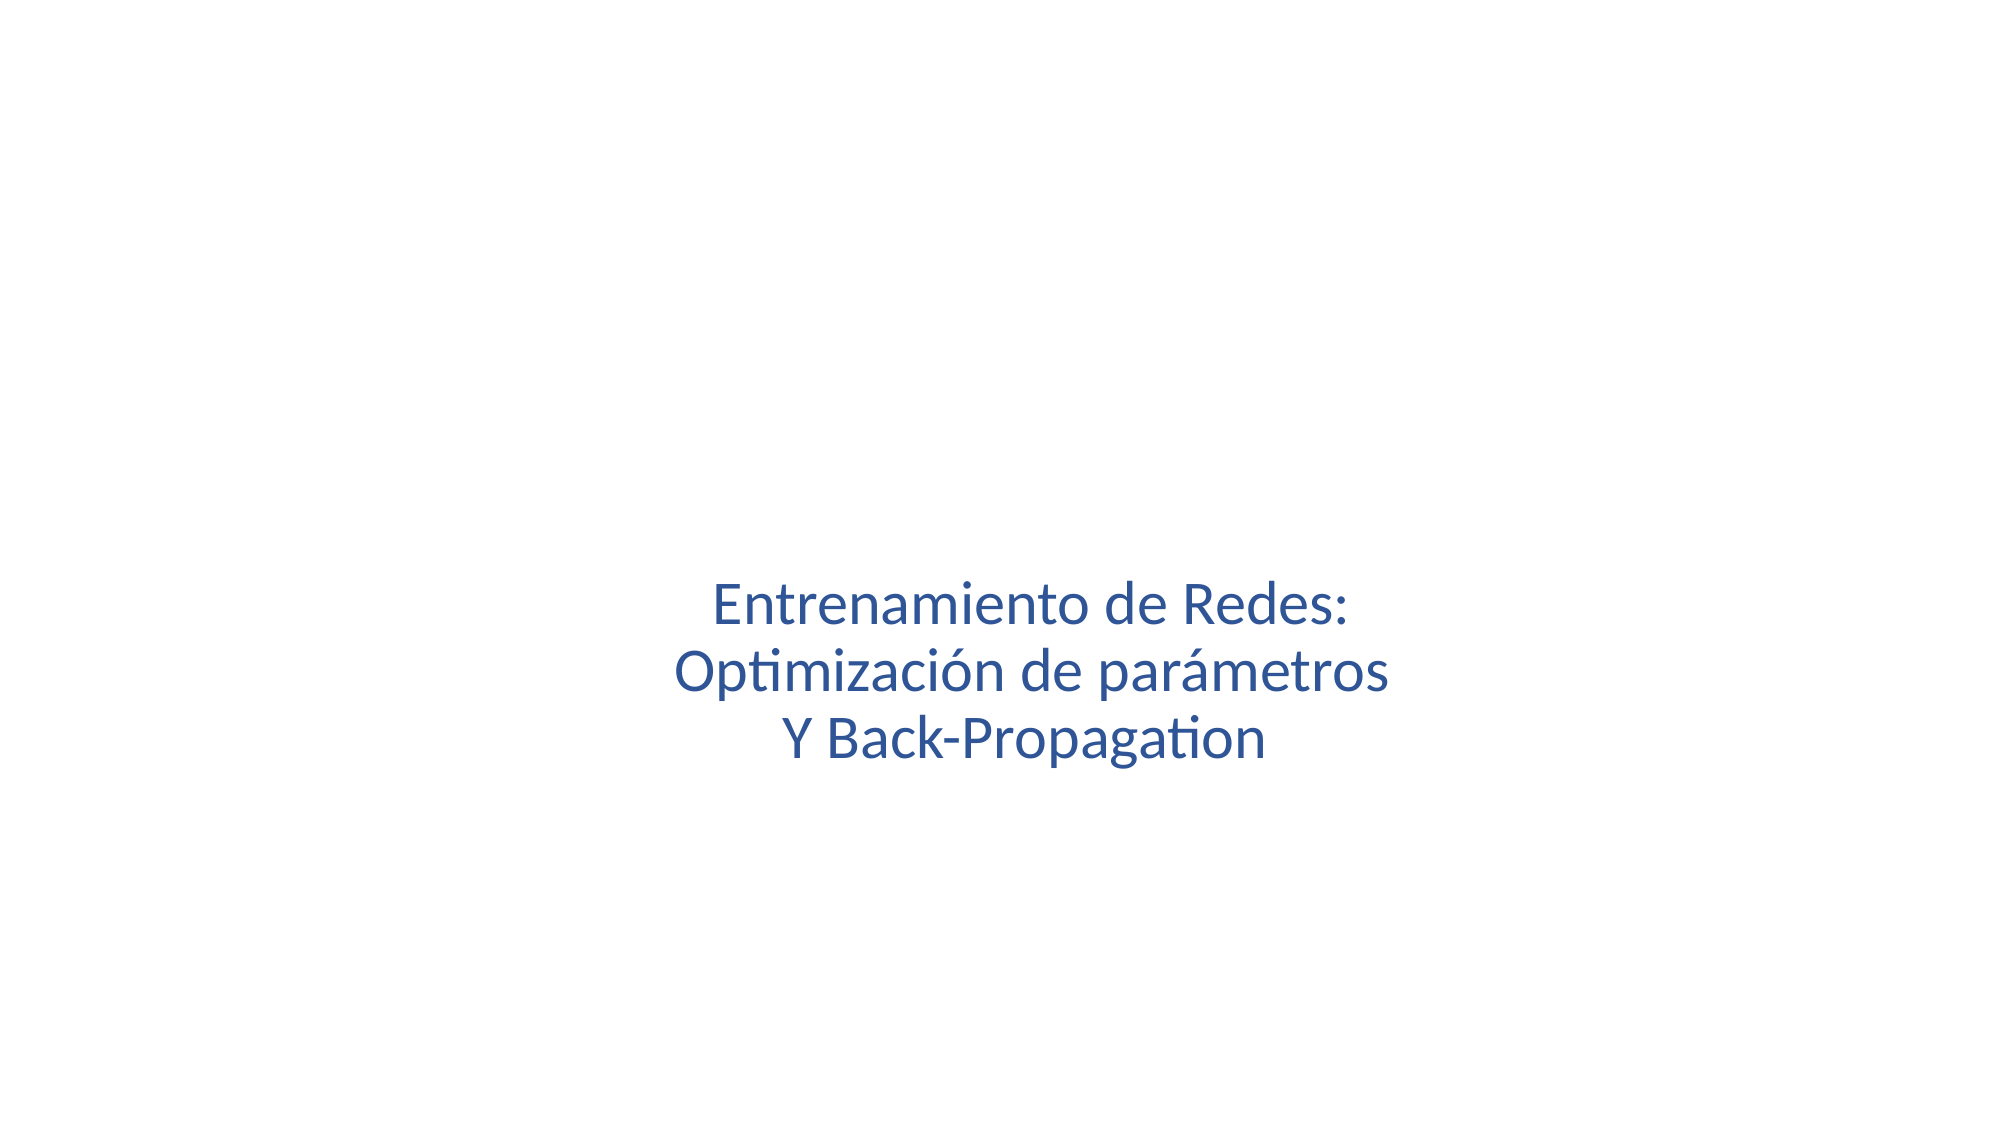

# Entrenamiento de Redes: Optimización de parámetros Y Back-Propagation